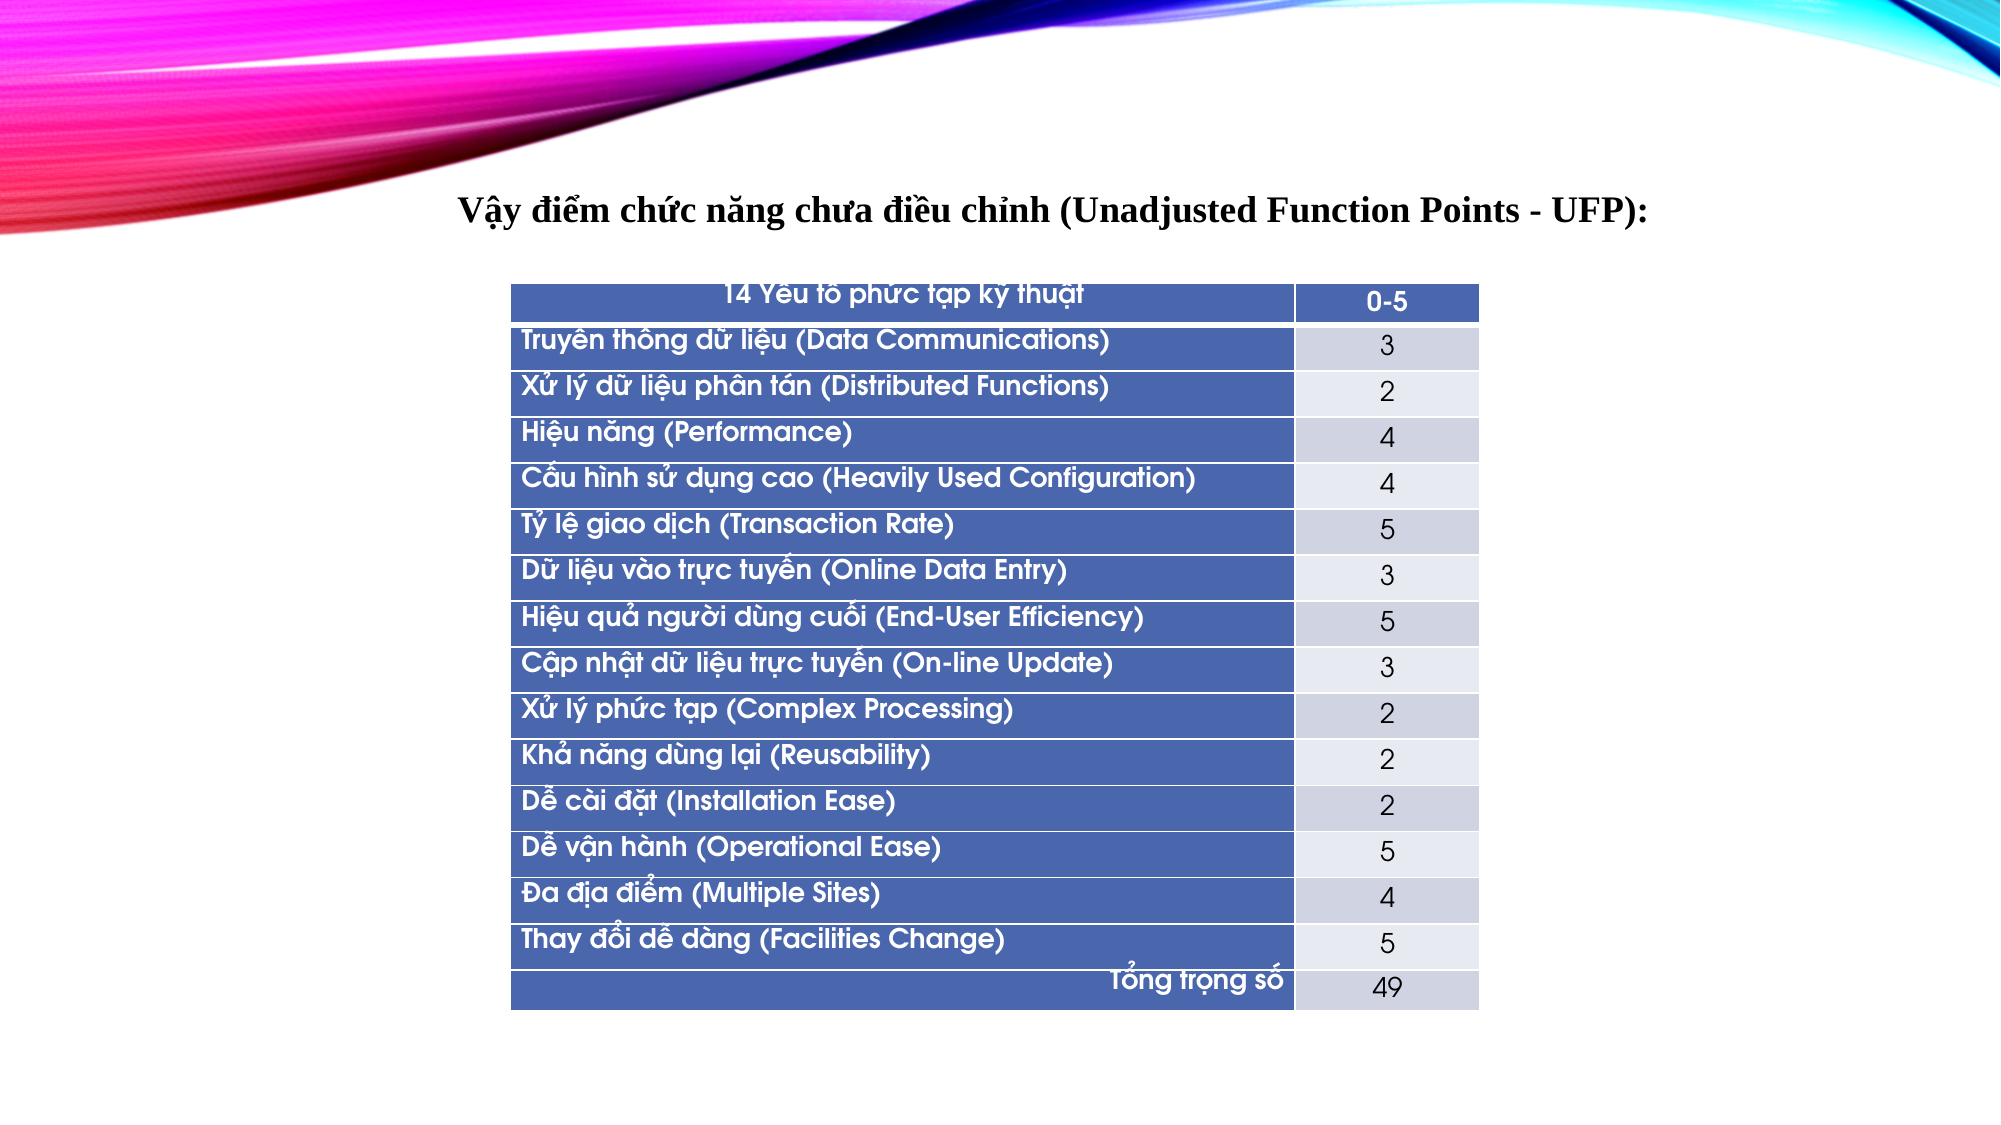

Vậy điểm chức năng chưa điều chỉnh (Unadjusted Function Points - UFP):
| 14 Yếu tố phức tạp kỹ thuật | 0-5 |
| --- | --- |
| Truyền thông dữ liệu (Data Communications) | 3 |
| Xử lý dữ liệu phân tán (Distributed Functions) | 2 |
| Hiệu năng (Performance) | 4 |
| Cấu hình sử dụng cao (Heavily Used Configuration) | 4 |
| Tỷ lệ giao dịch (Transaction Rate) | 5 |
| Dữ liệu vào trực tuyến (Online Data Entry) | 3 |
| Hiệu quả người dùng cuối (End-User Efficiency) | 5 |
| Cập nhật dữ liệu trực tuyến (On-line Update) | 3 |
| Xử lý phức tạp (Complex Processing) | 2 |
| Khả năng dùng lại (Reusability) | 2 |
| Dễ cài đặt (Installation Ease) | 2 |
| Dễ vận hành (Operational Ease) | 5 |
| Đa địa điểm (Multiple Sites) | 4 |
| Thay đổi dễ dàng (Facilities Change) | 5 |
| Tổng trọng số | 49 |